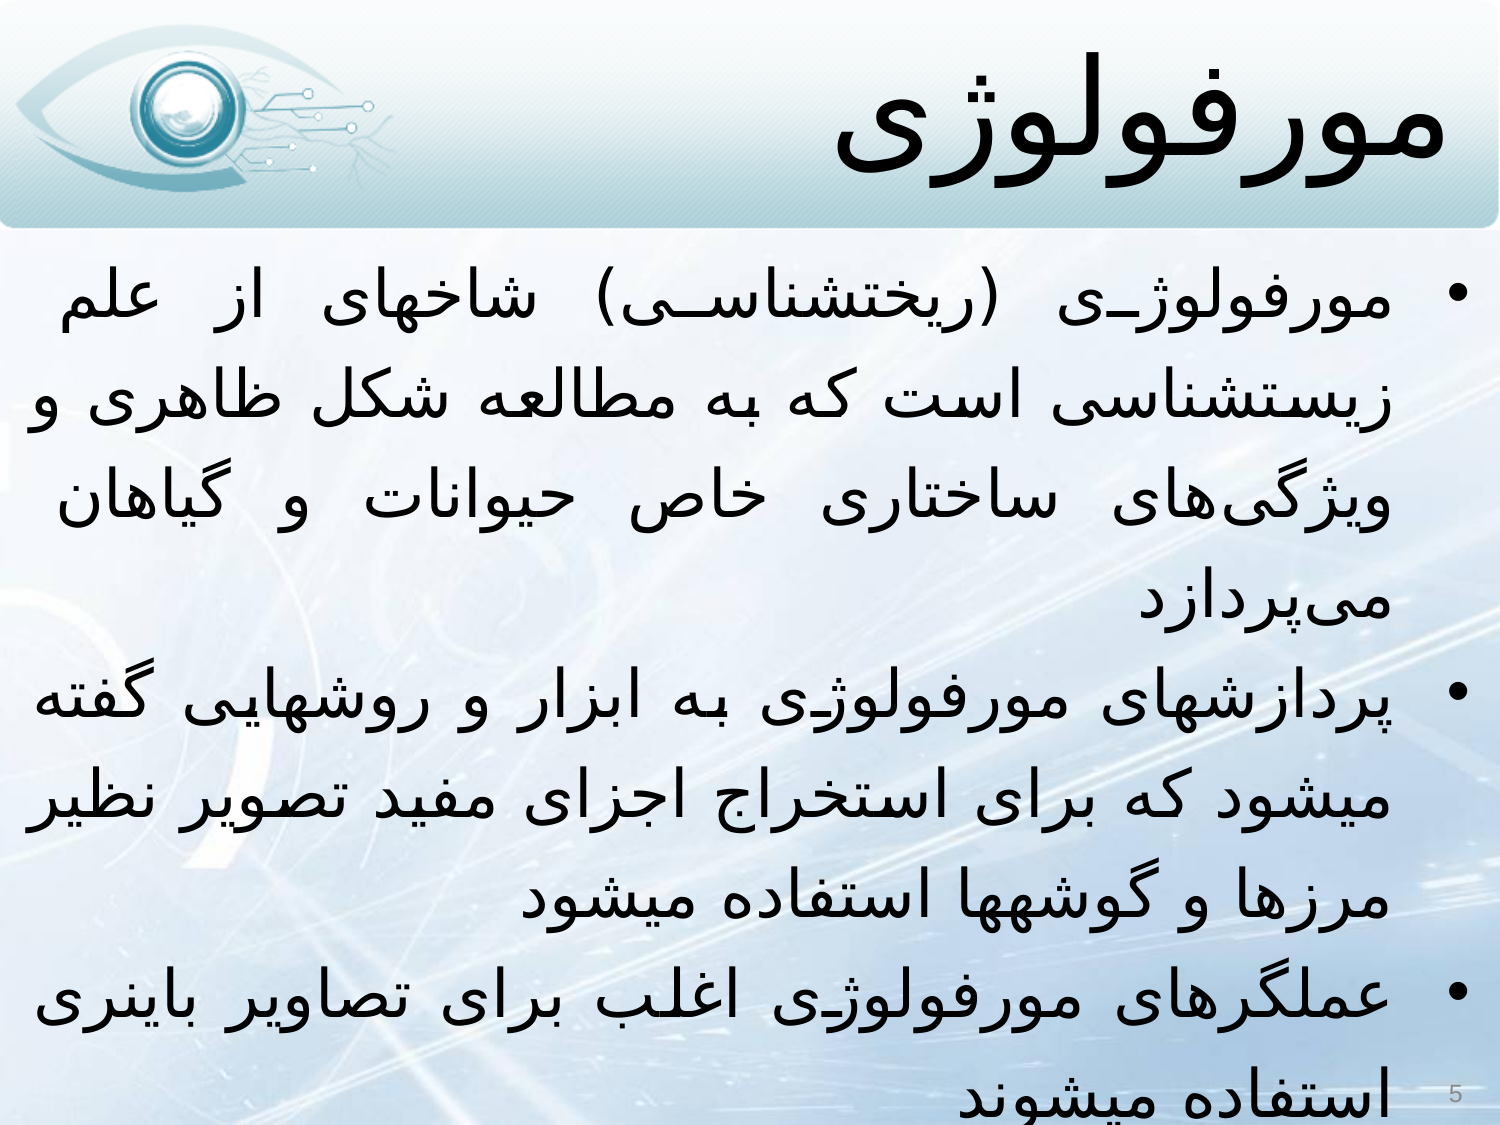

# مورفولوژی
مورفولوژی (ریخت‏شناسی) شاخه‏ای از علم زیست‏شناسی است که به مطالعه شکل ظاهری و ویژگی‌های ساختاری خاص حیوانات و گیاهان می‌پردازد
پردازش‏های مورفولوژی به ابزار و روش‏هایی گفته می‏شود که برای استخراج اجزای مفید تصویر نظیر مرزها و گوشه‏ها استفاده می‏شود
عملگرهای مورفولوژی اغلب برای تصاویر باینری استفاده می‏شوند
5